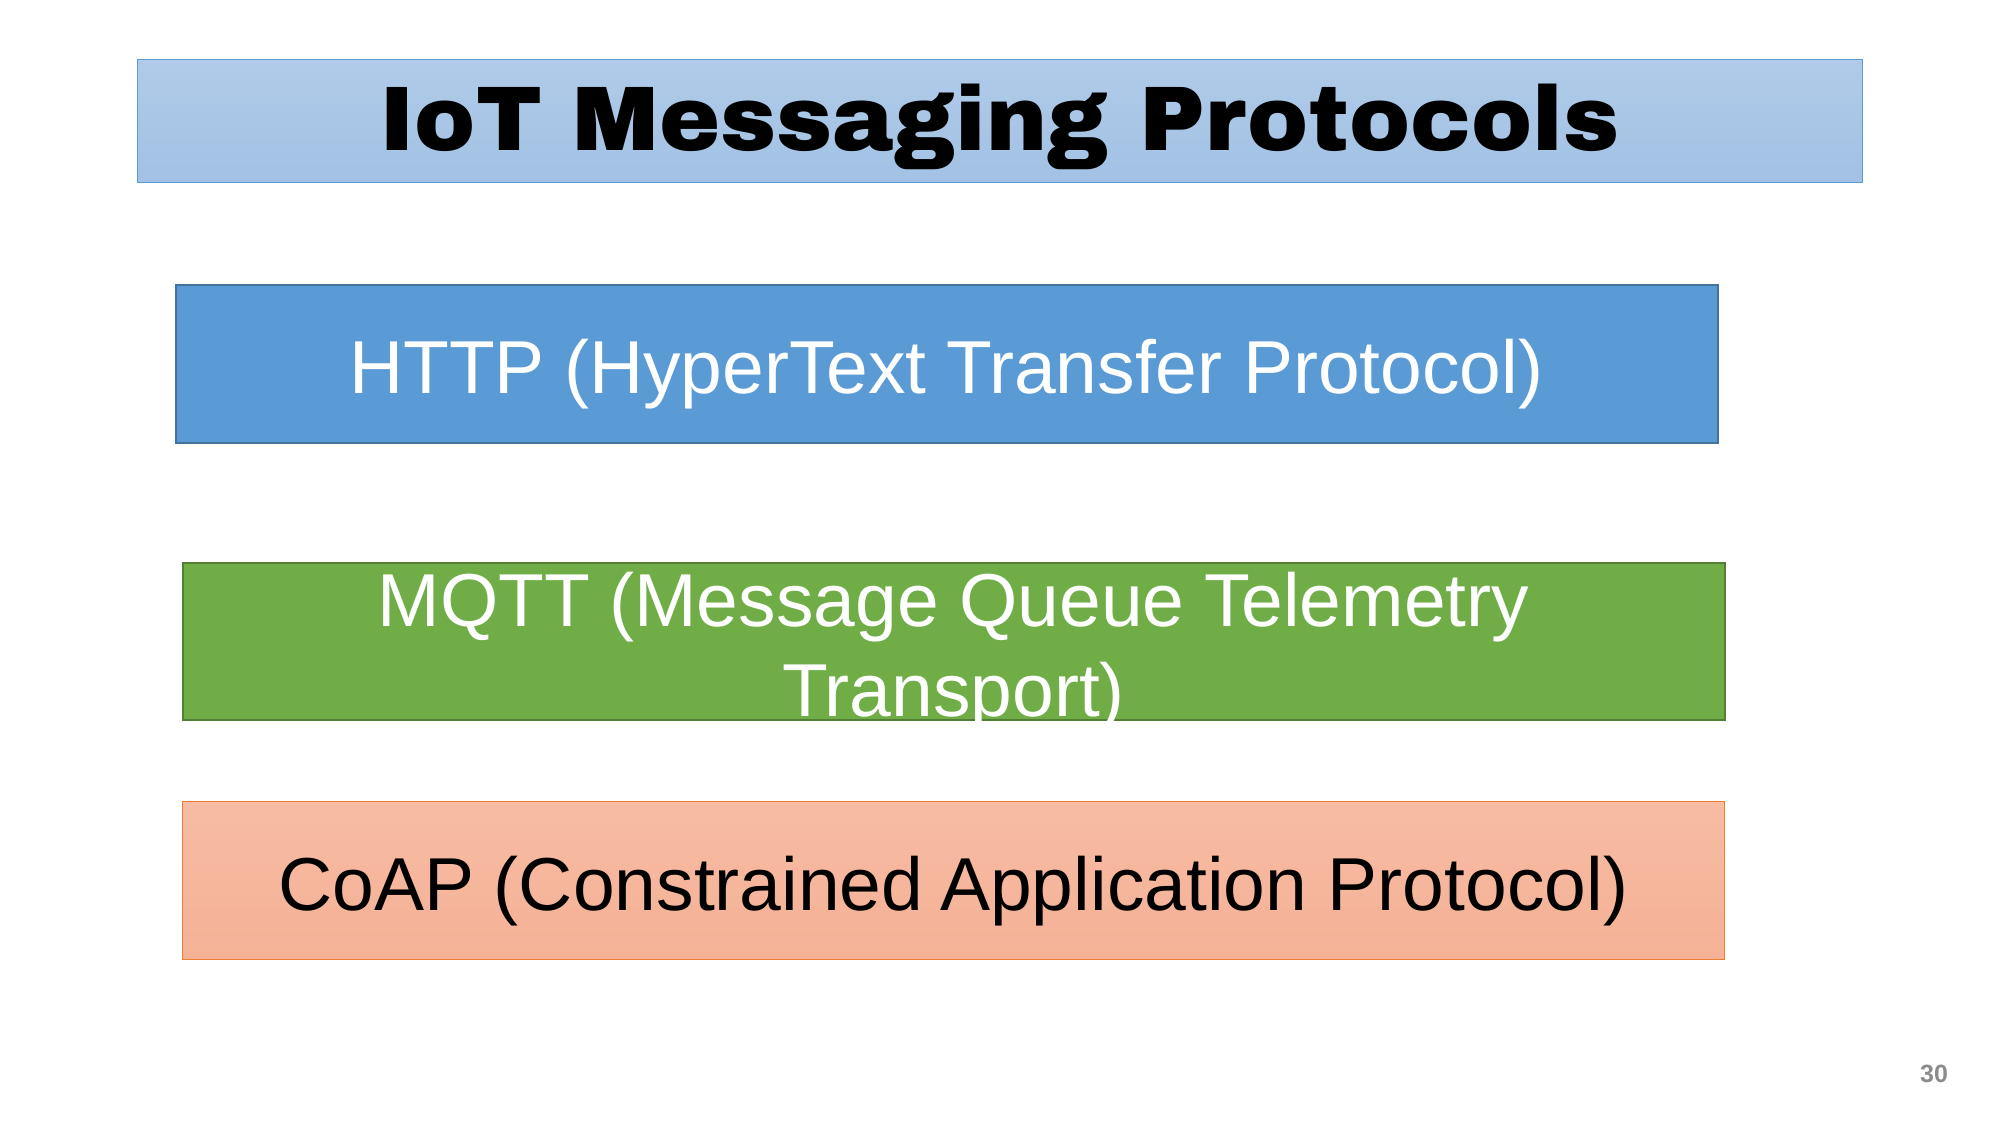

# IoT Messaging Protocols
HTTP (HyperText Transfer Protocol)
MQTT (Message Queue Telemetry Transport)
CoAP (Constrained Application Protocol)
30